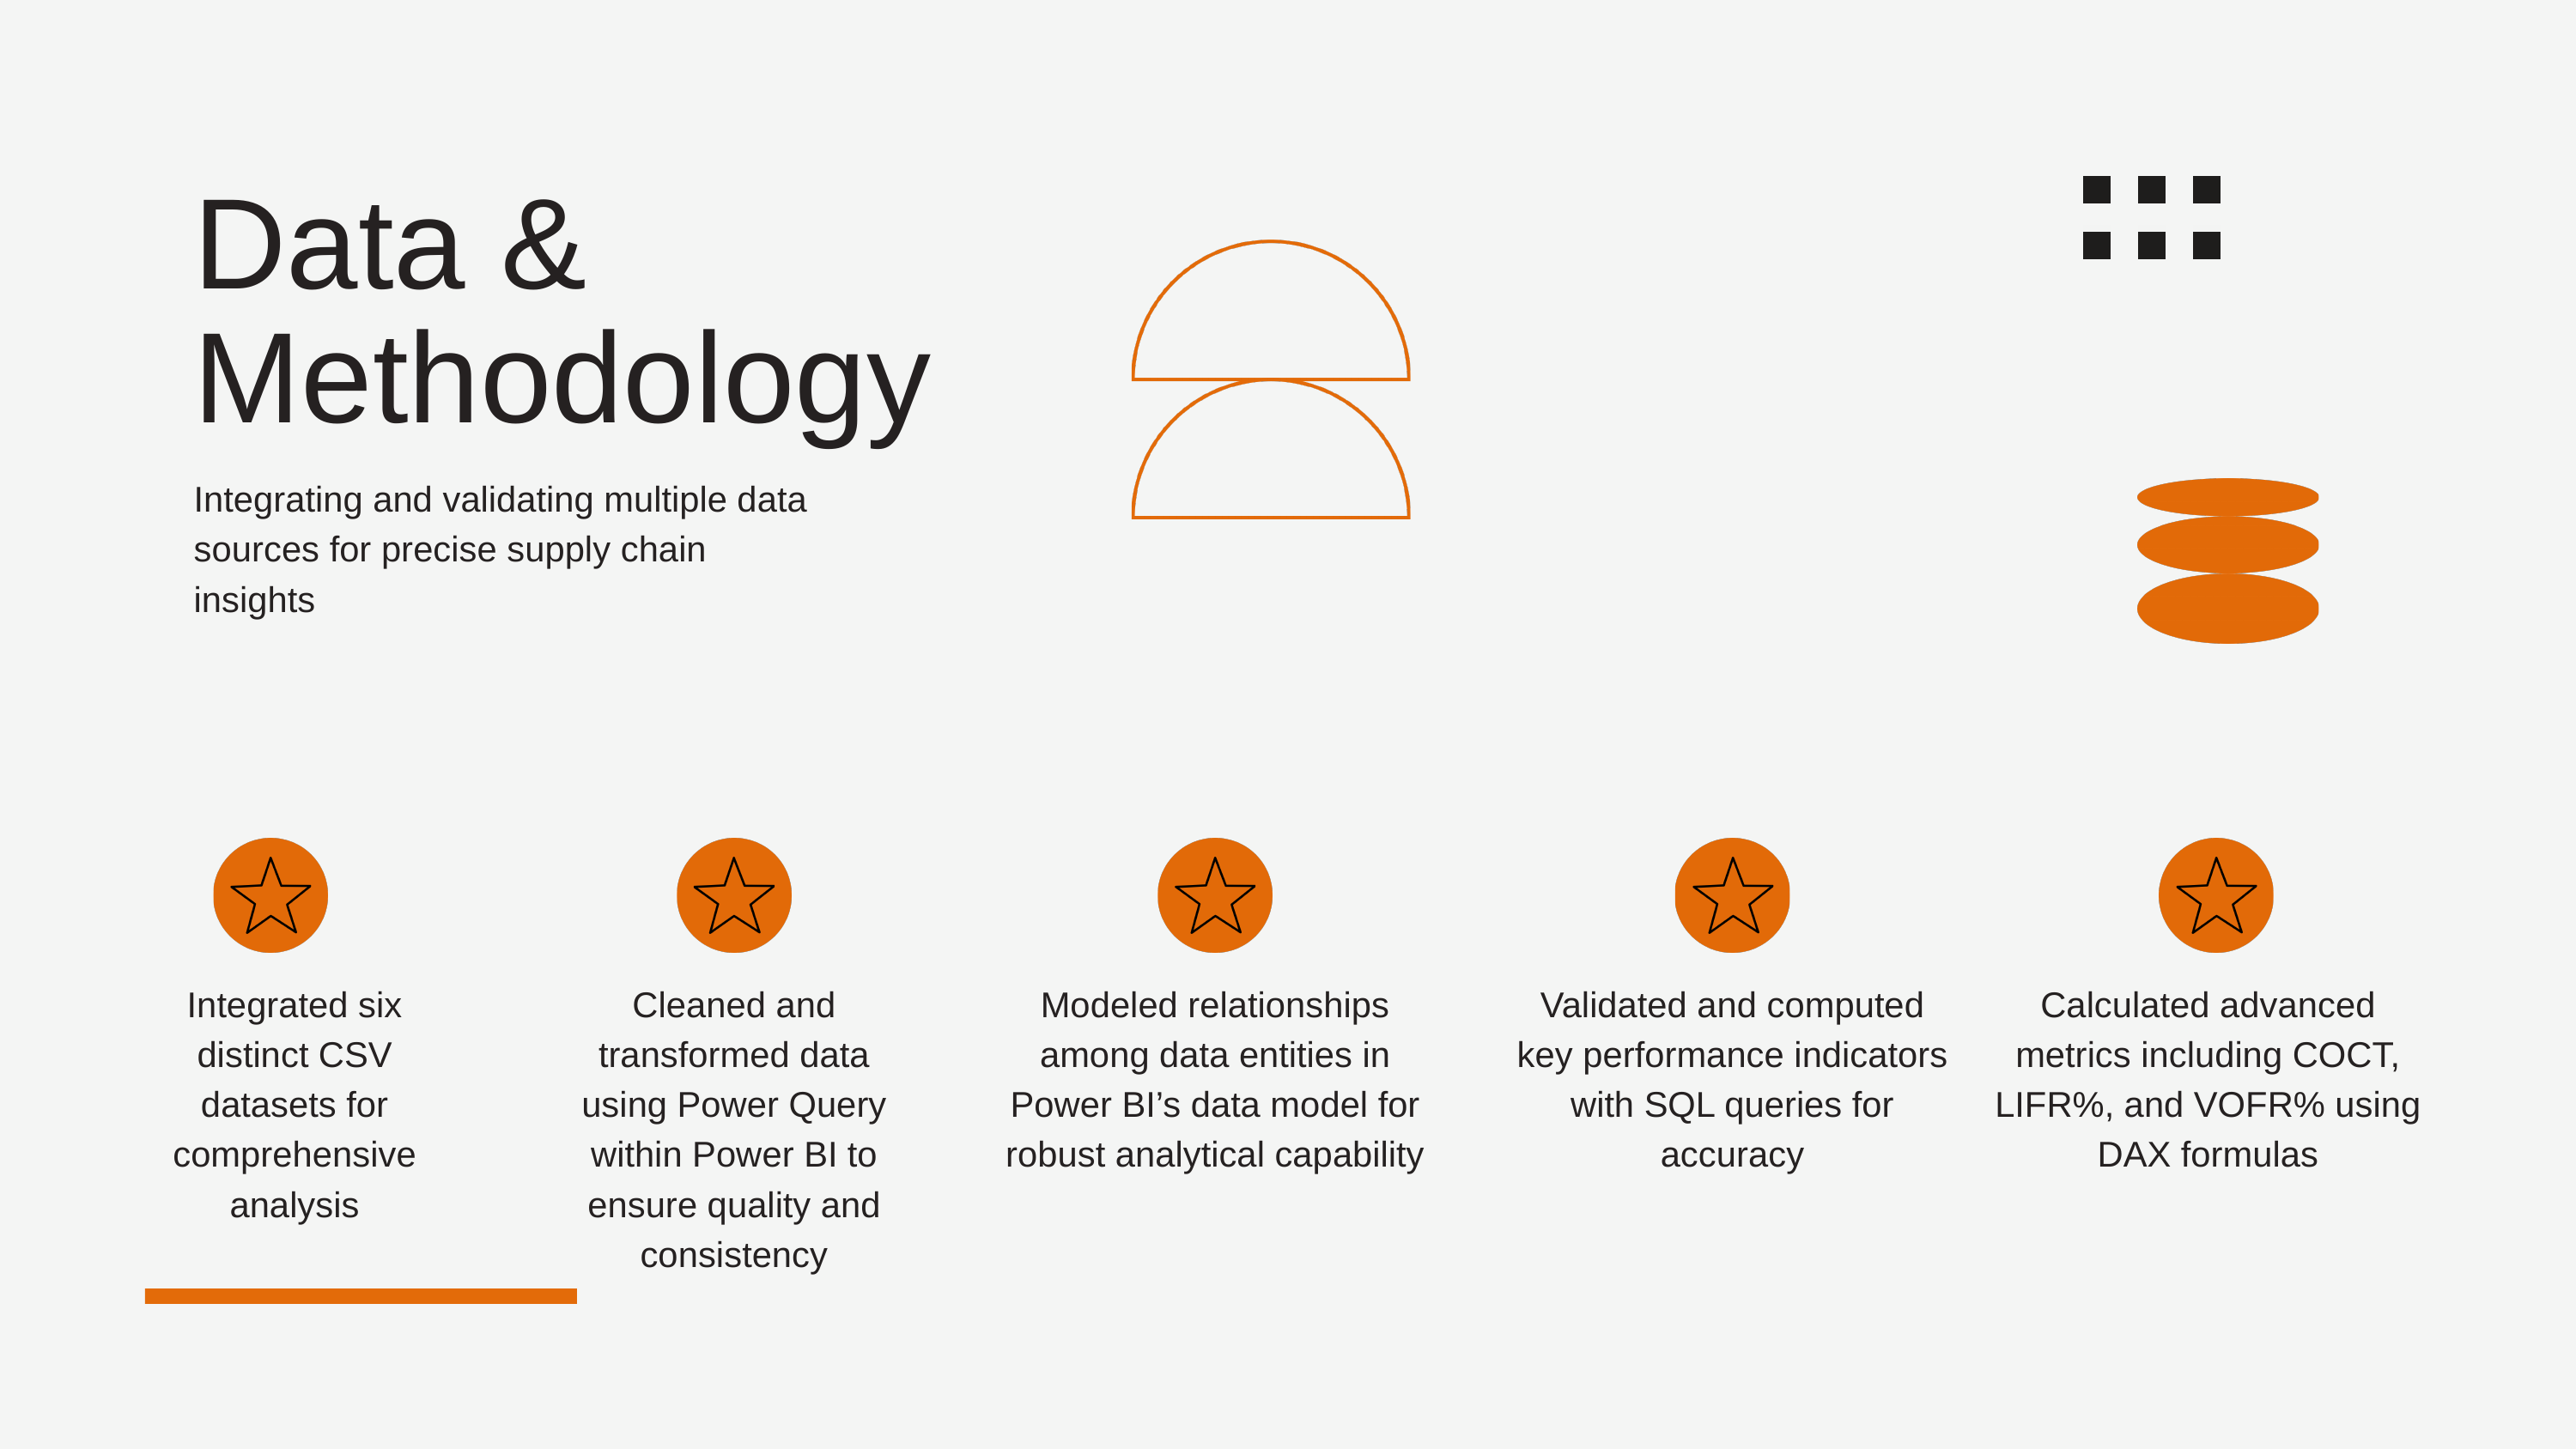

Data & Methodology

Integrating and validating multiple data sources for precise supply chain insights

Integrated six distinct CSV datasets for comprehensive analysis
Cleaned and transformed data using Power Query within Power BI to ensure quality and consistency
Modeled relationships among data entities in Power BI’s data model for robust analytical capability
Validated and computed key performance indicators with SQL queries for accuracy
Calculated advanced metrics including COCT, LIFR%, and VOFR% using DAX formulas